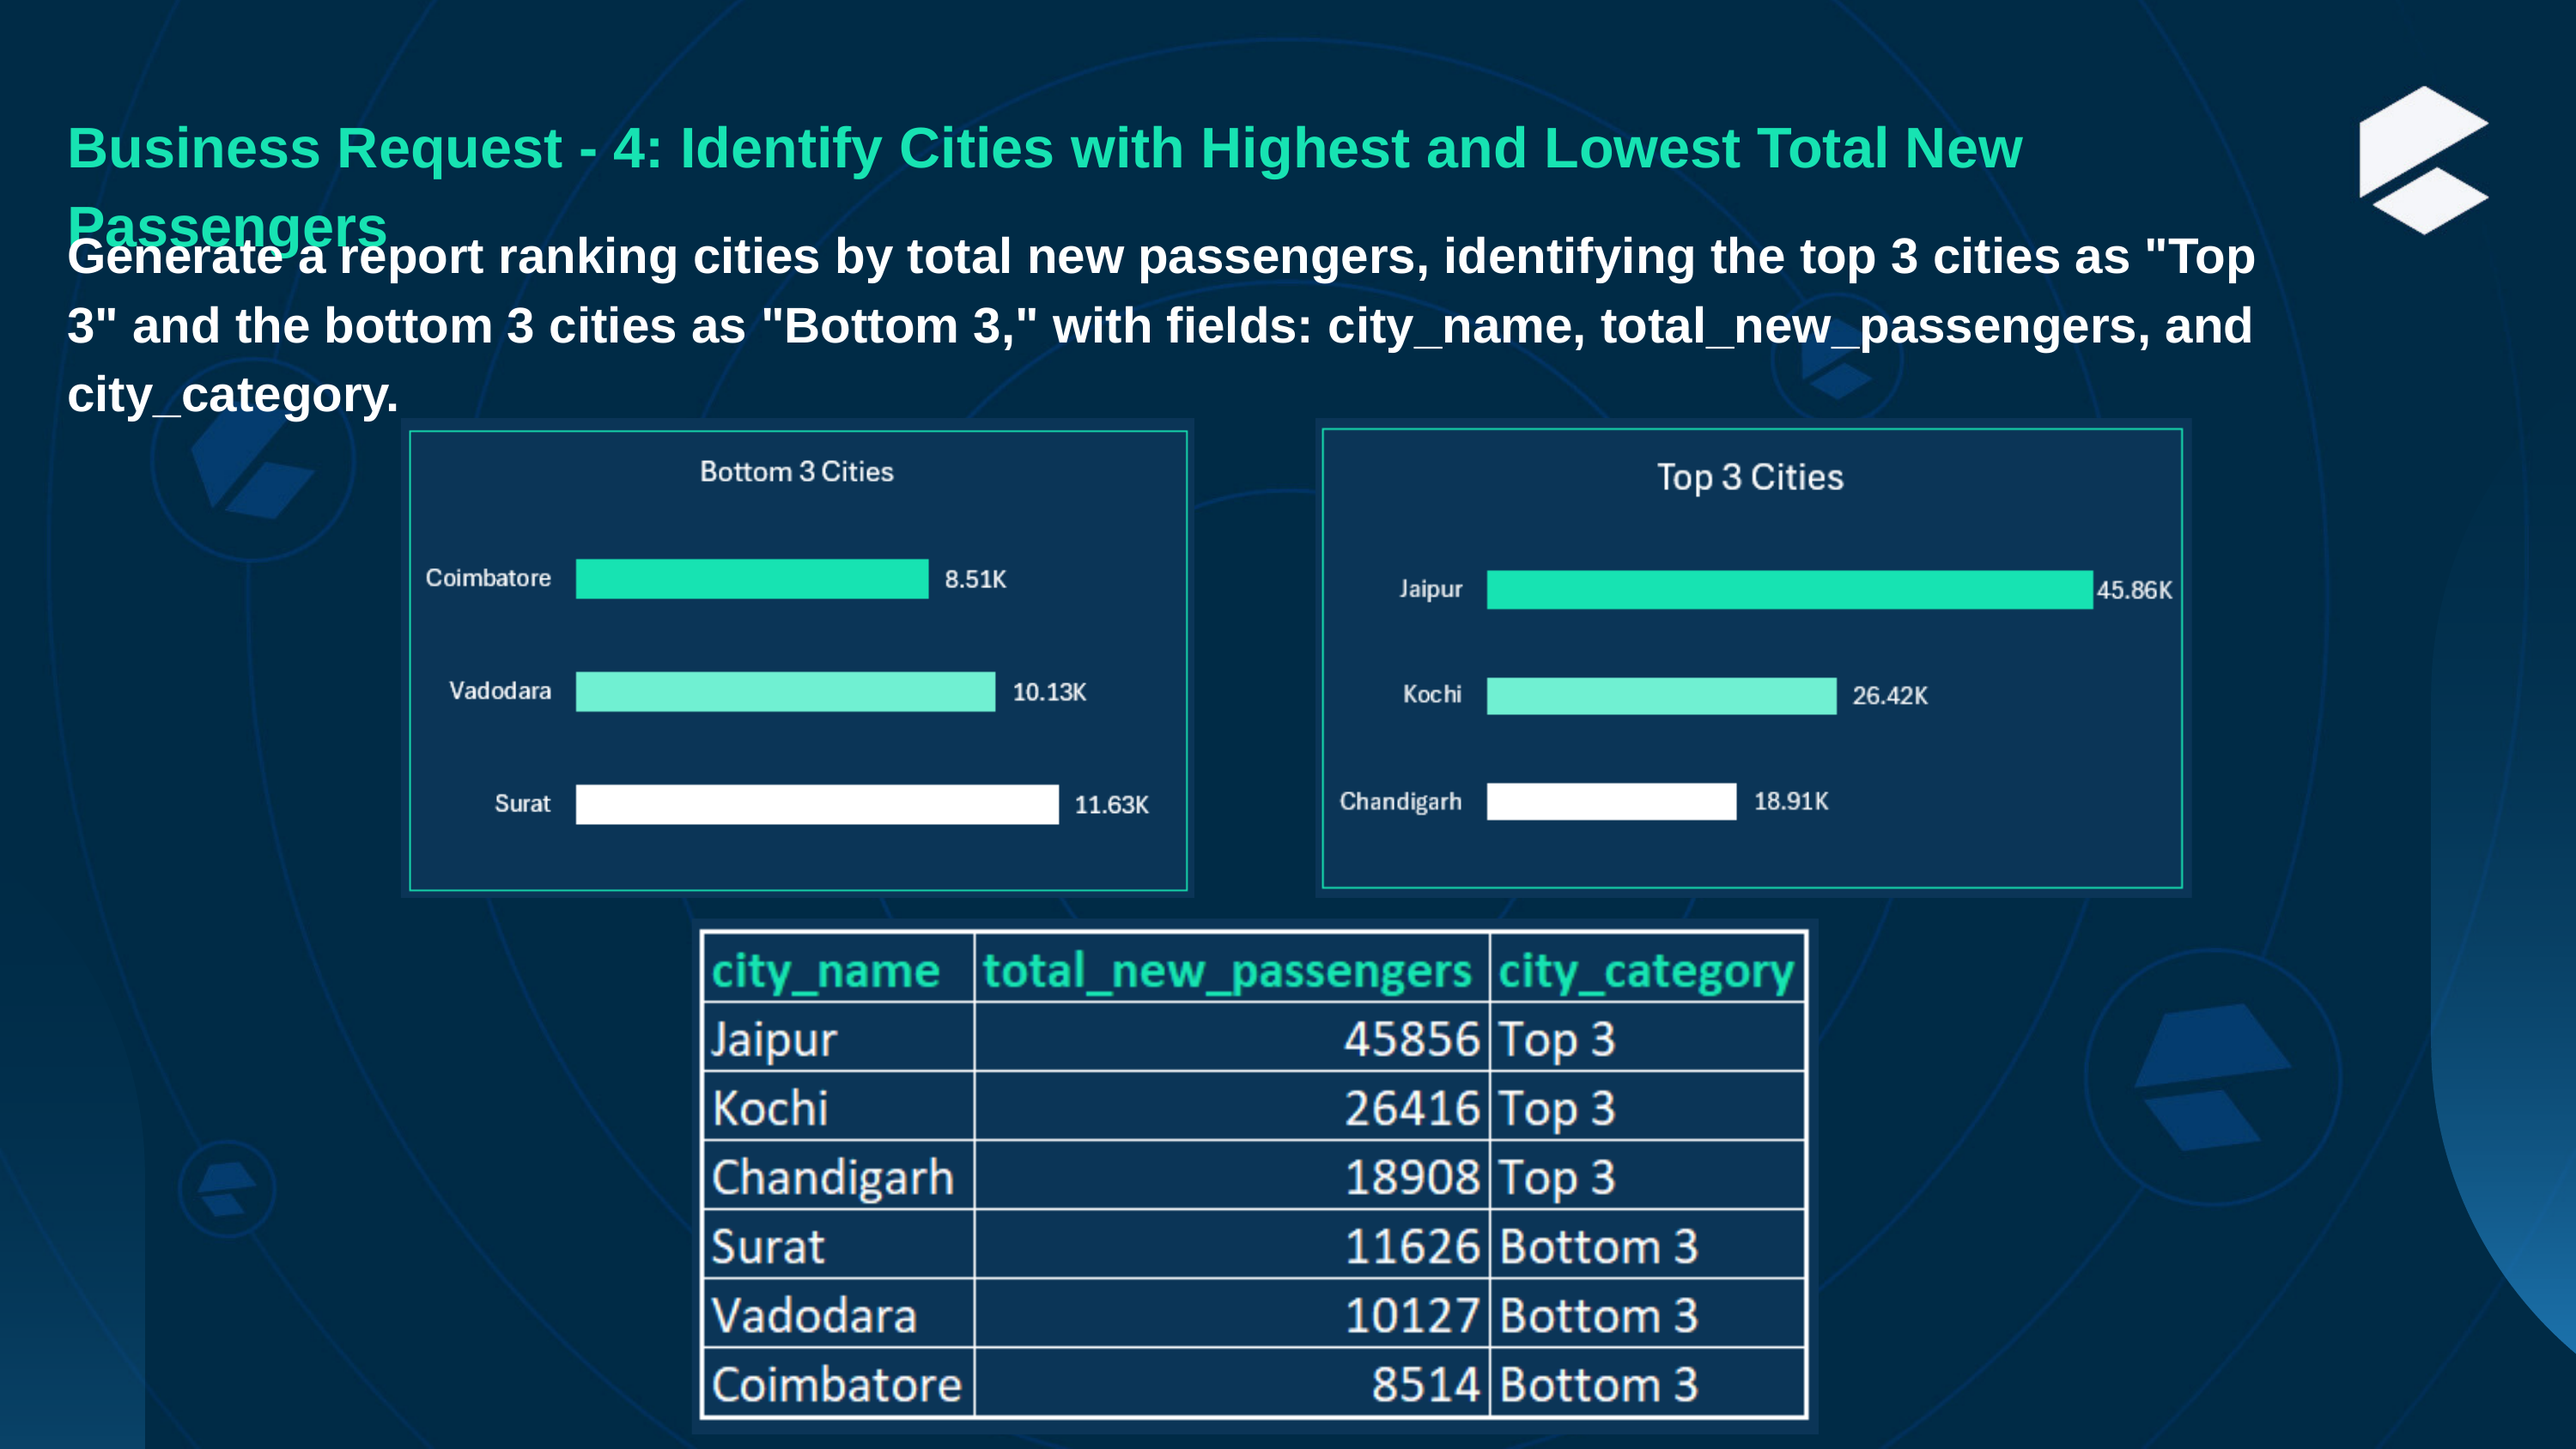

Business Request - 4: Identify Cities with Highest and Lowest Total New Passengers
Generate a report ranking cities by total new passengers, identifying the top 3 cities as "Top 3" and the bottom 3 cities as "Bottom 3," with fields: city_name, total_new_passengers, and city_category.